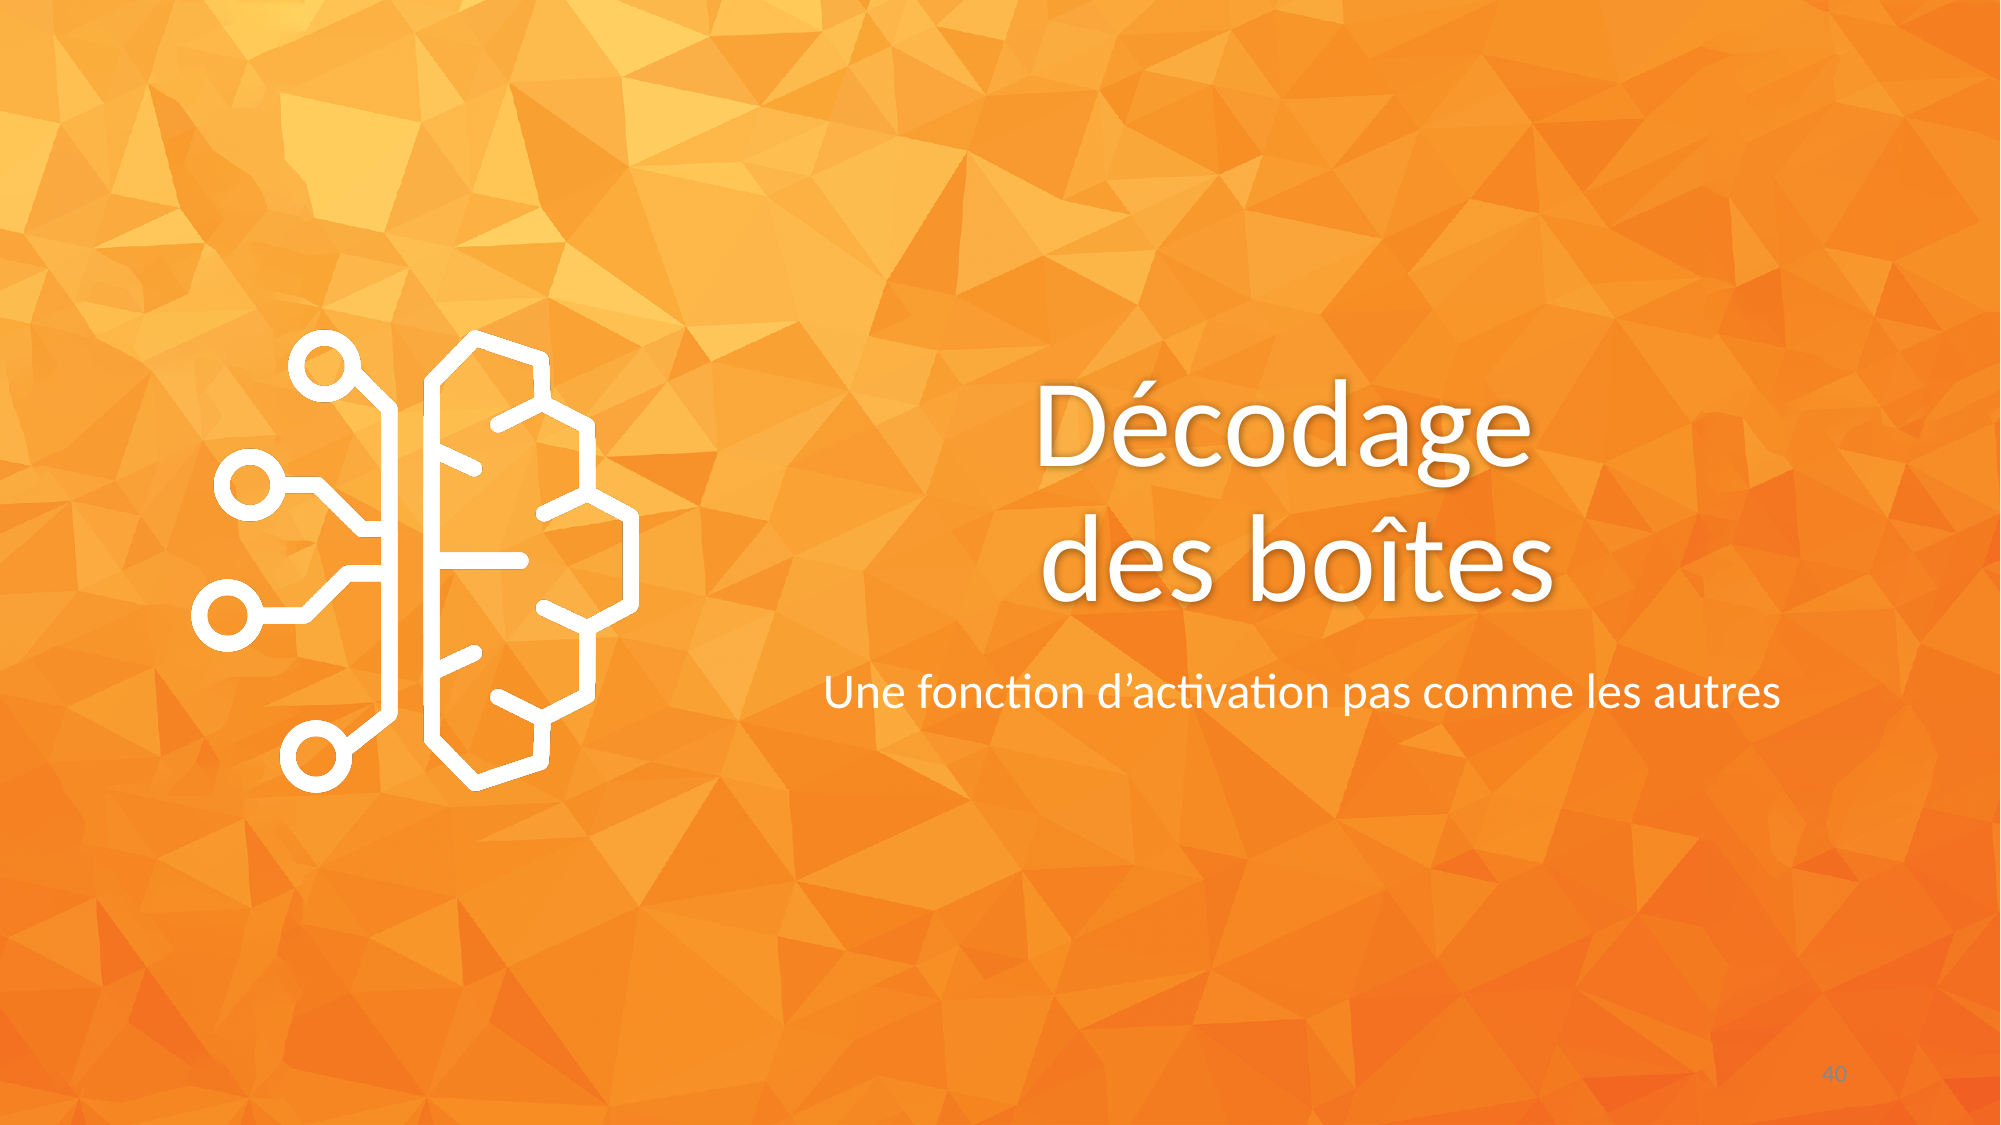

# Décodage des boîtes
Une fonction d’activation pas comme les autres
40